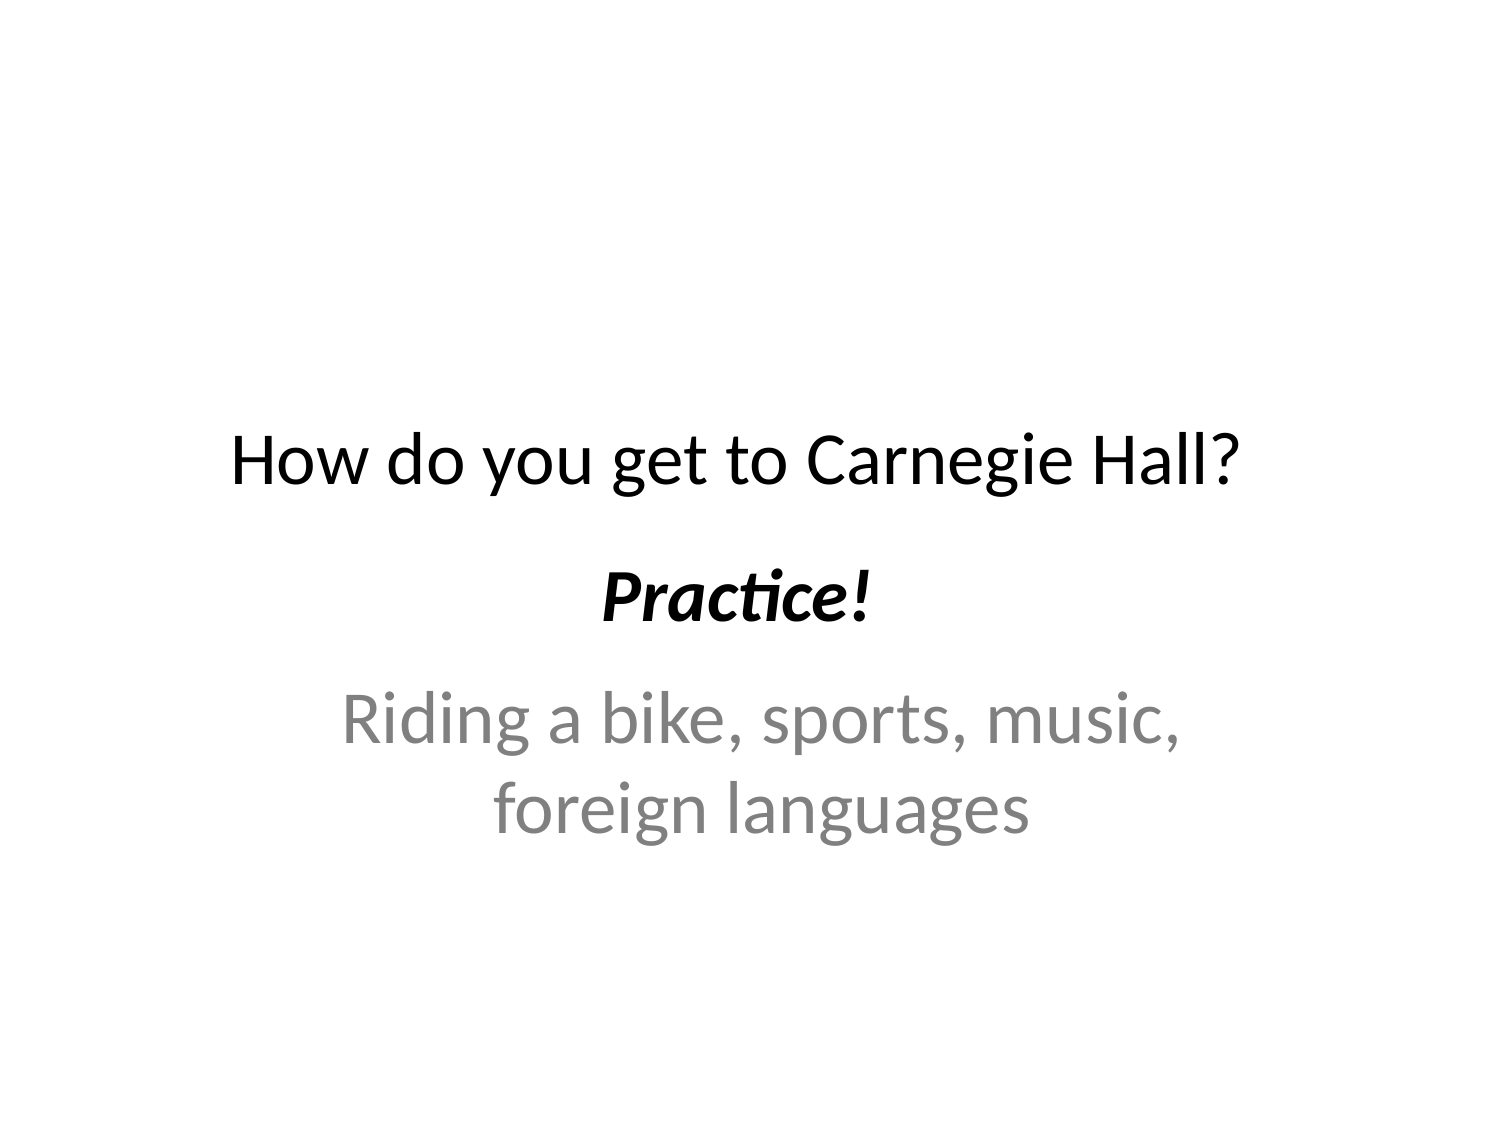

# How do you get to Carnegie Hall?
Practice!
Riding a bike, sports, music, foreign languages